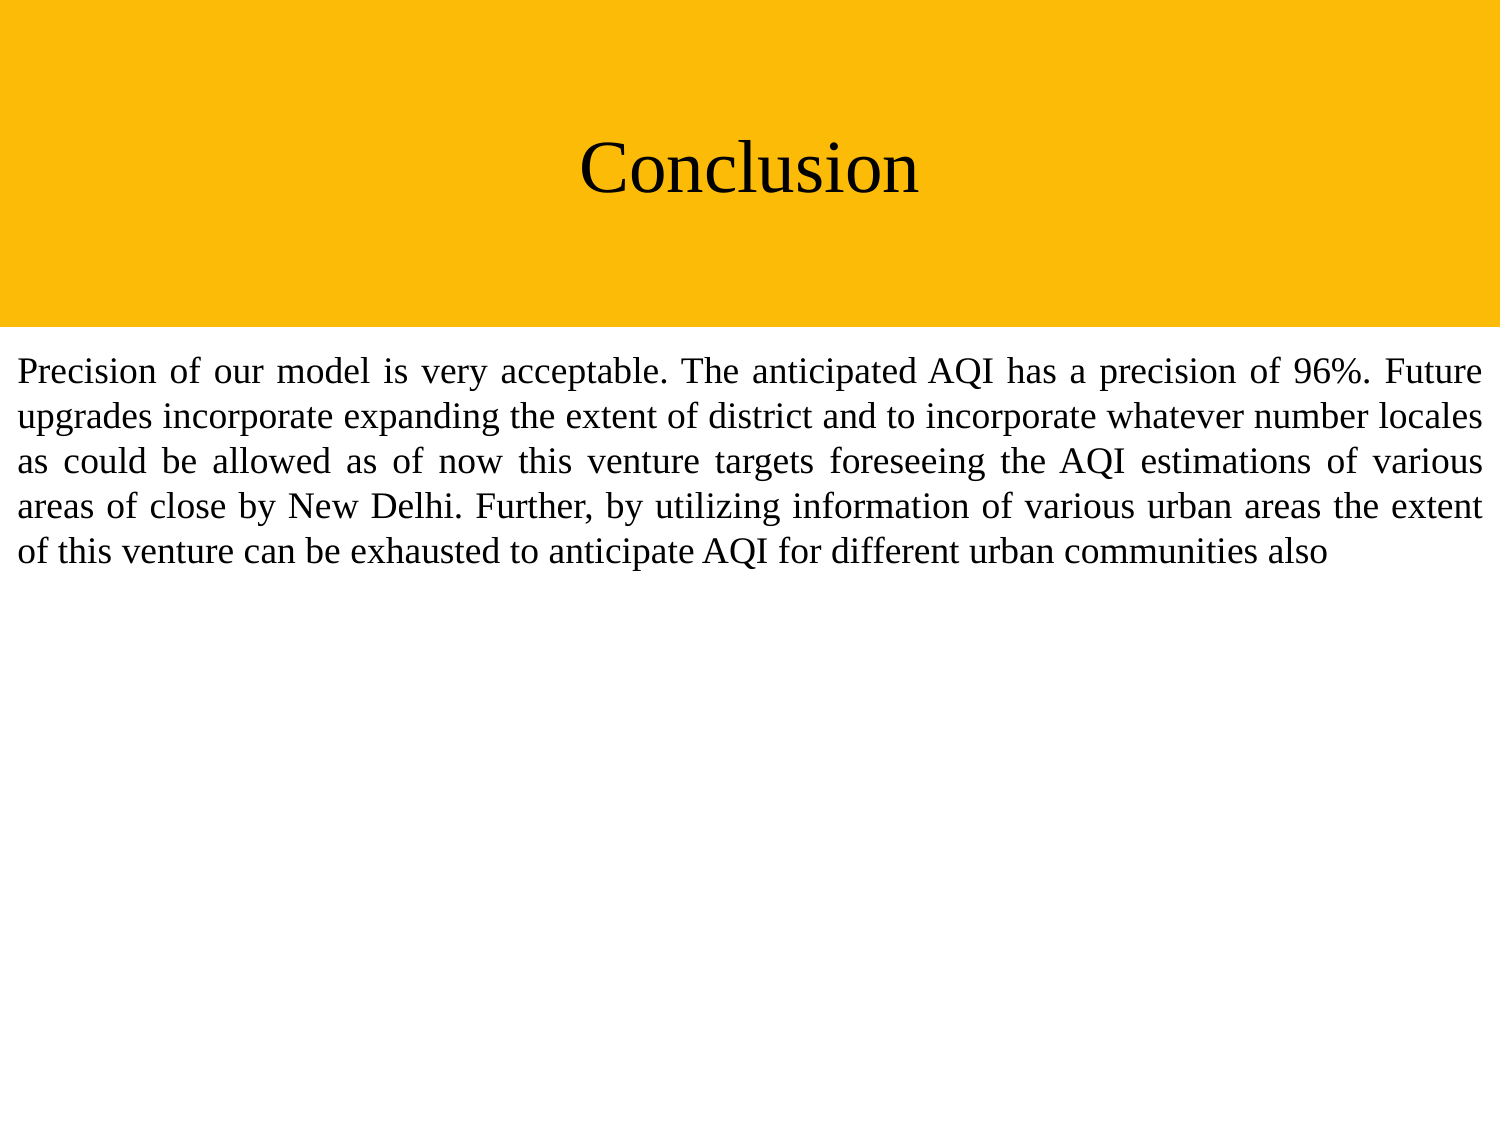

Conclusion
Precision of our model is very acceptable. The anticipated AQI has a precision of 96%. Future upgrades incorporate expanding the extent of district and to incorporate whatever number locales as could be allowed as of now this venture targets foreseeing the AQI estimations of various areas of close by New Delhi. Further, by utilizing information of various urban areas the extent of this venture can be exhausted to anticipate AQI for different urban communities also

2/10